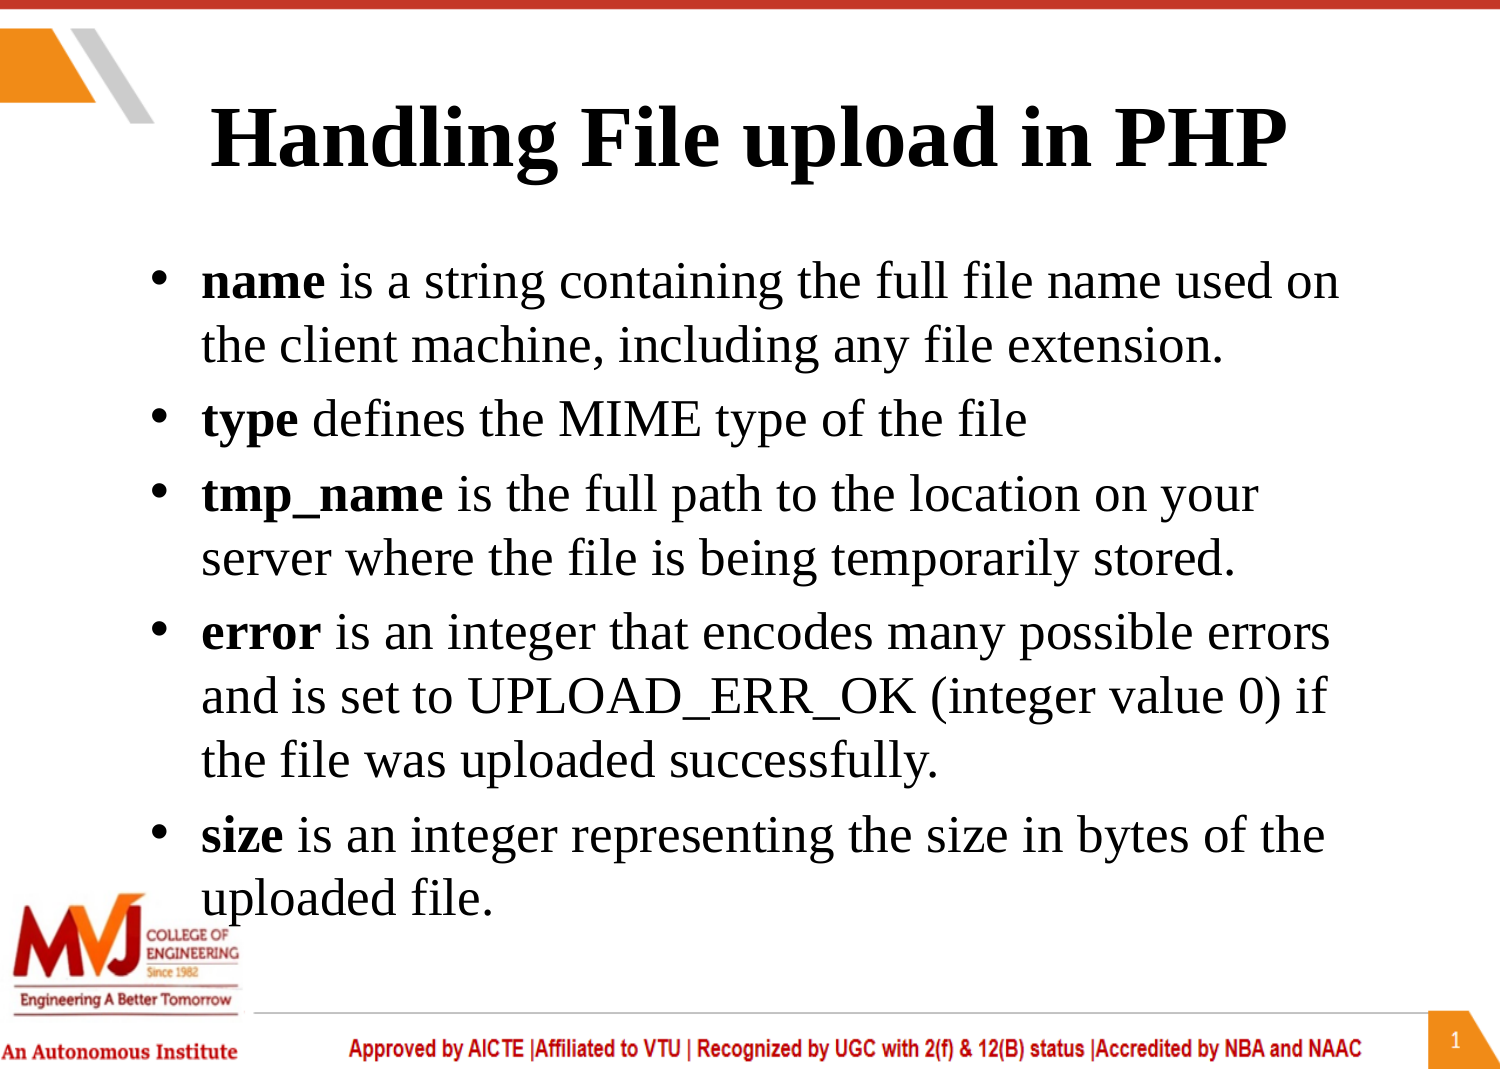

# Handling File upload in PHP
name is a string containing the full file name used on the client machine, including any file extension.
type defines the MIME type of the file
tmp_name is the full path to the location on your server where the file is being temporarily stored.
error is an integer that encodes many possible errors and is set to UPLOAD_ERR_OK (integer value 0) if the file was uploaded successfully.
size is an integer representing the size in bytes of the uploaded file.